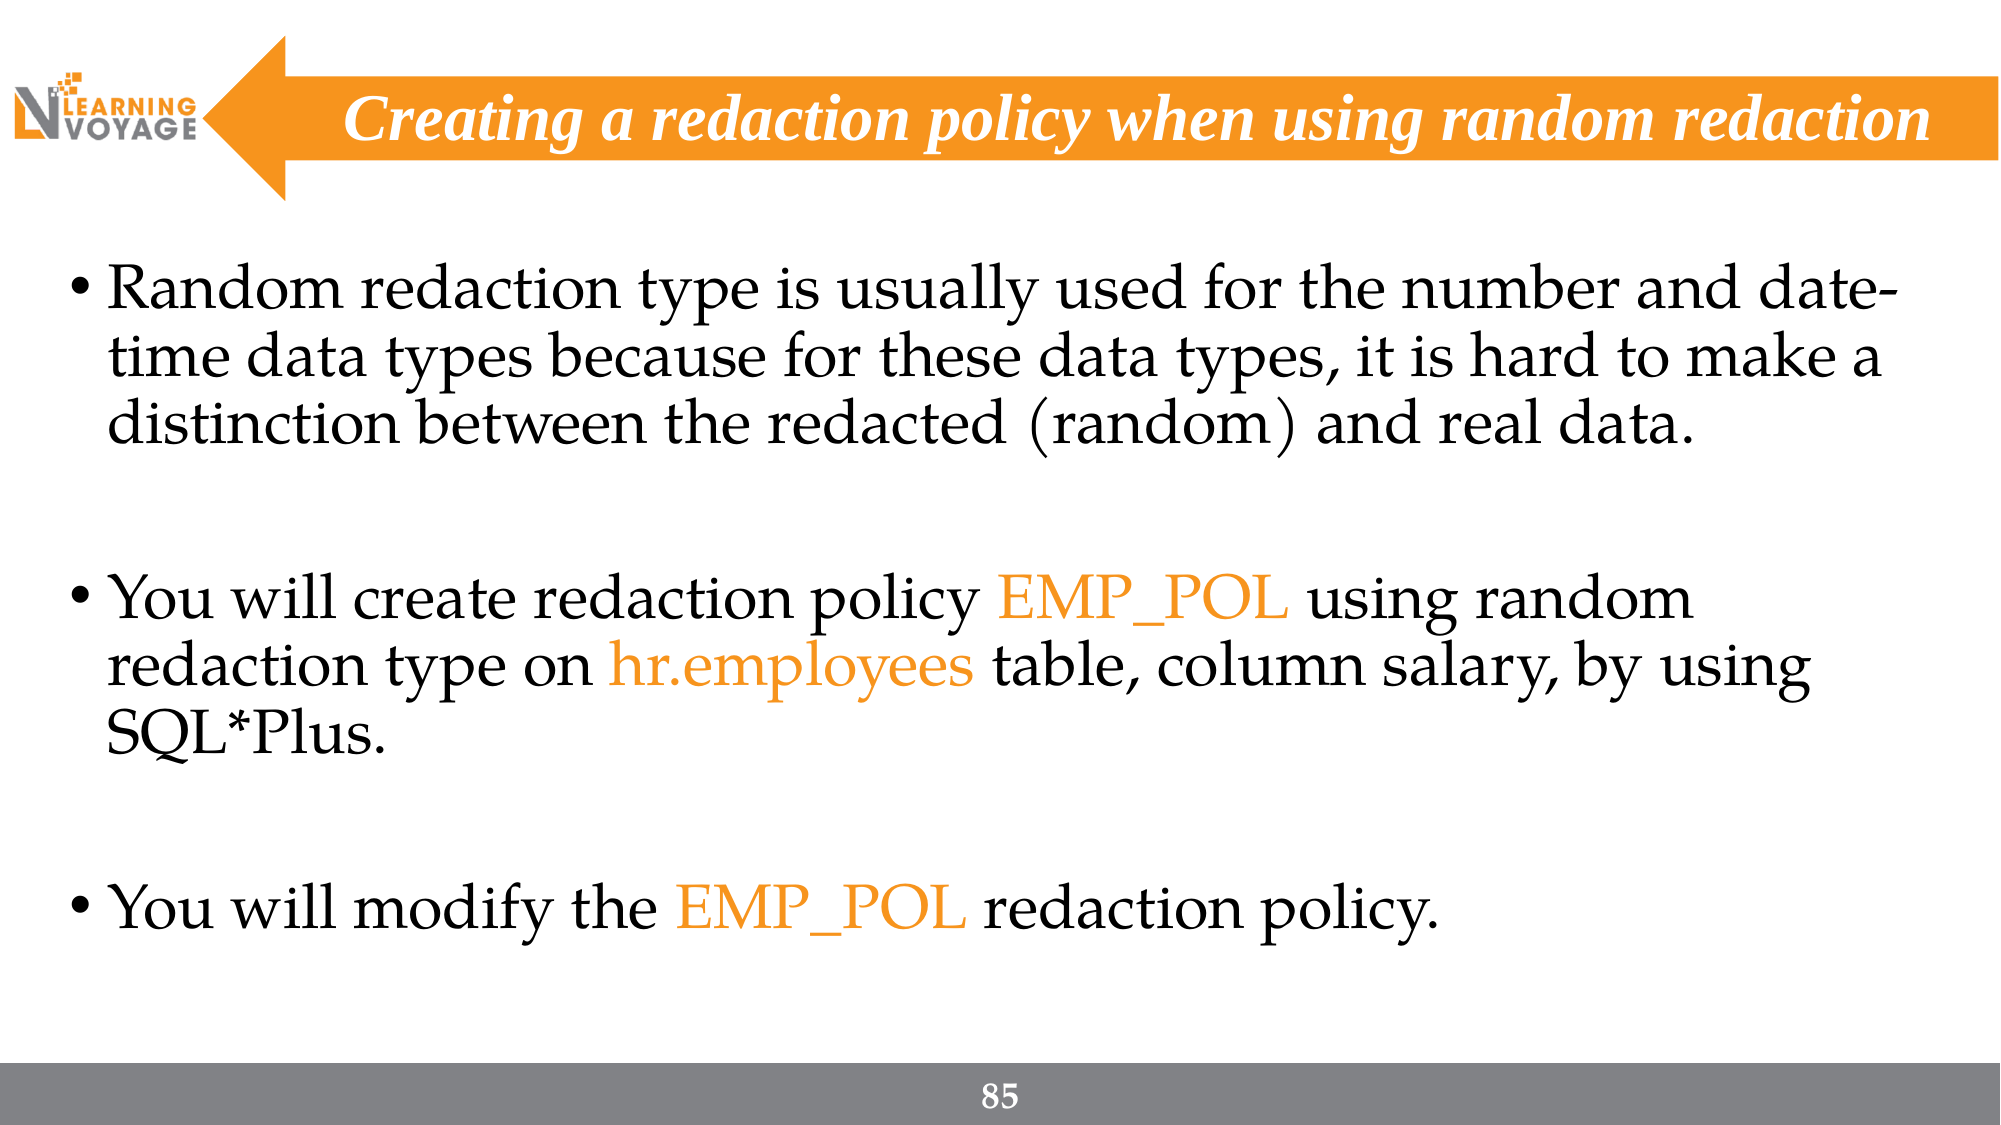

# Creating a redaction policy when using random redaction
Random redaction type is usually used for the number and date-time data types because for these data types, it is hard to make a distinction between the redacted (random) and real data.

You will create redaction policy EMP_POL using random redaction type on hr.employees table, column salary, by using SQL*Plus.

You will modify the EMP_POL redaction policy.
85